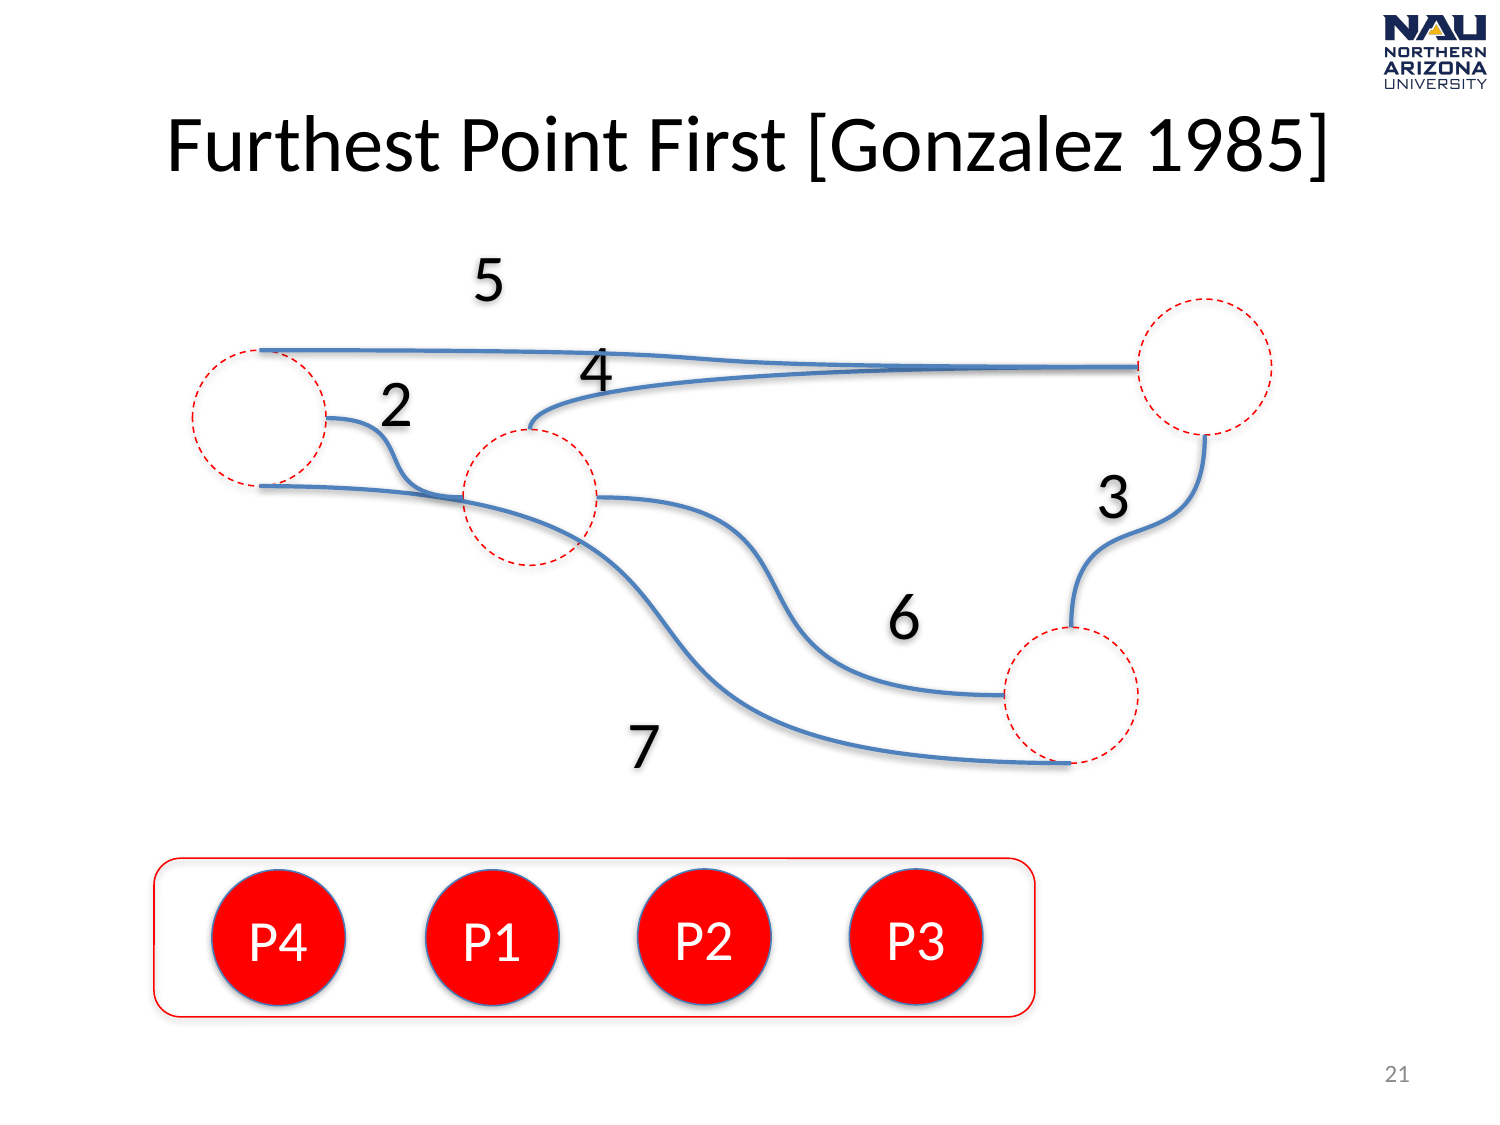

# Furthest Point First [Gonzalez 1985]
5

4

2

3
6

7

P2
P3
P4
P1
21